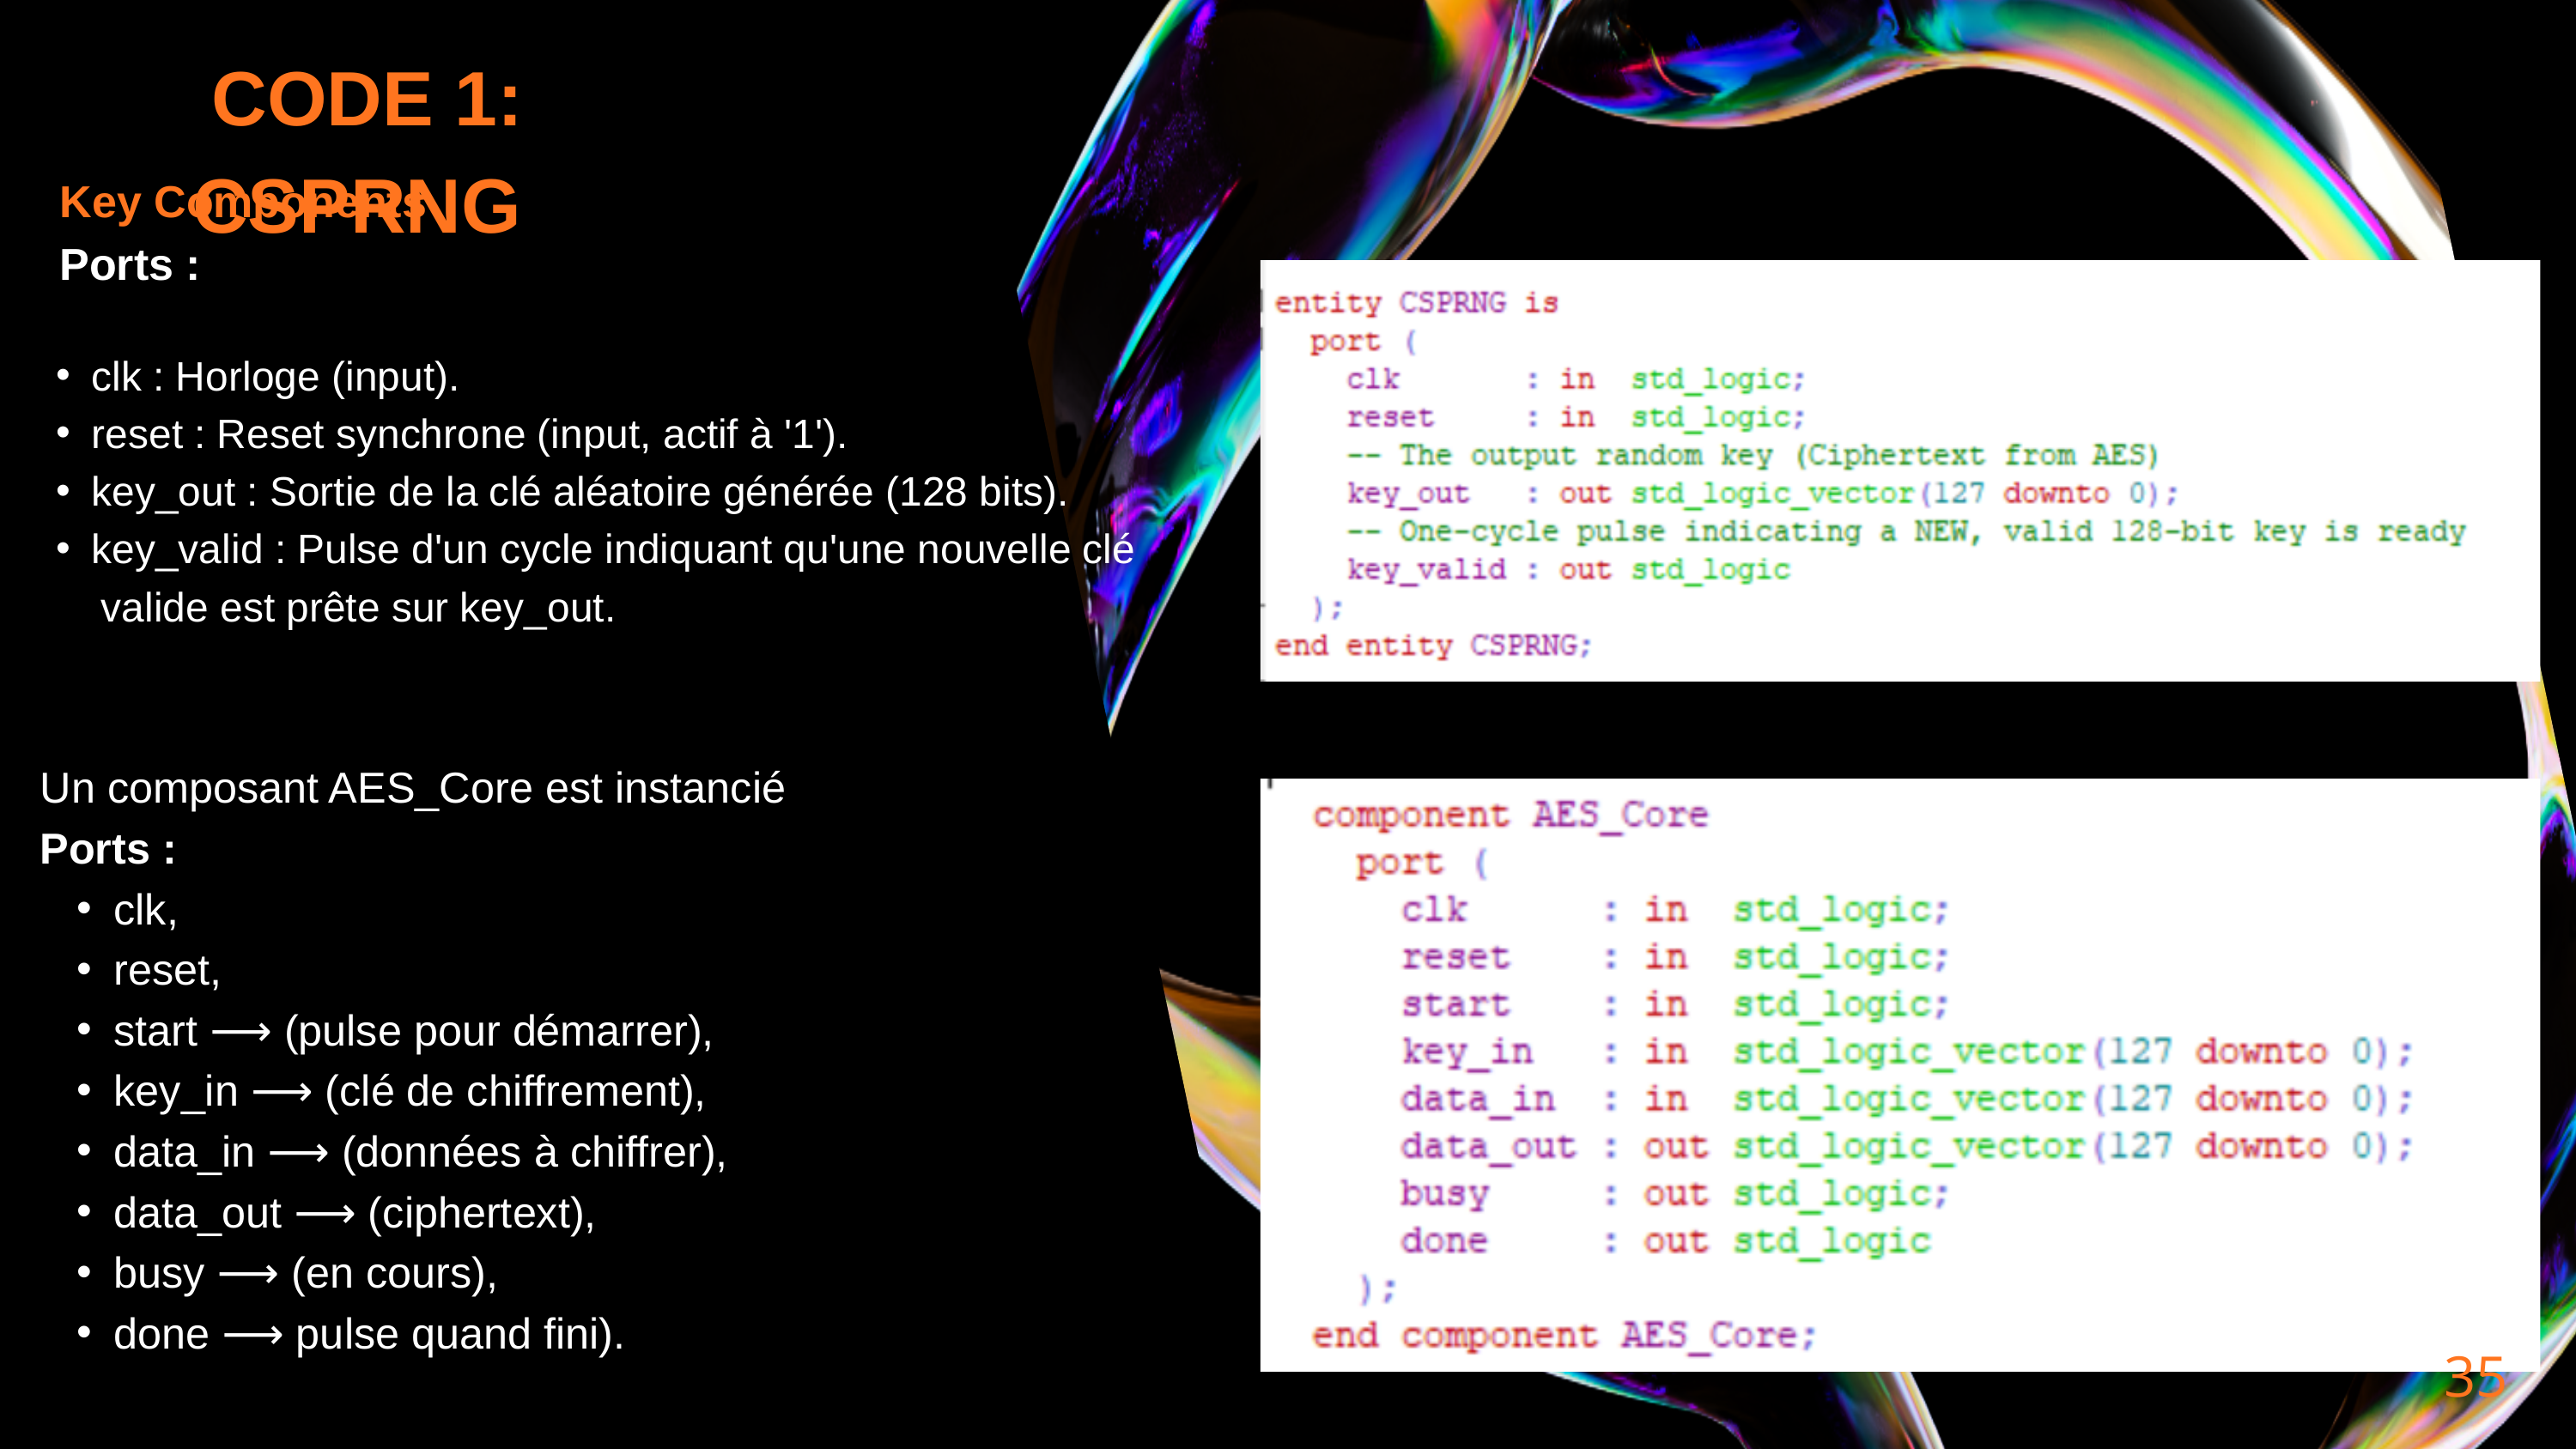

CODE 1: CSPRNG

Key Components
Ports :

clk : Horloge (input).
reset : Reset synchrone (input, actif à '1').
key_out : Sortie de la clé aléatoire générée (128 bits).
key_valid : Pulse d'un cycle indiquant qu'une nouvelle clé
       valide est prête sur key_out.

Un composant AES_Core est instancié
Ports :
clk,
reset,
start ⟶ (pulse pour démarrer),
key_in ⟶ (clé de chiffrement),
data_in ⟶ (données à chiffrer),
data_out ⟶ (ciphertext),
busy ⟶ (en cours),
done ⟶ pulse quand fini).

35